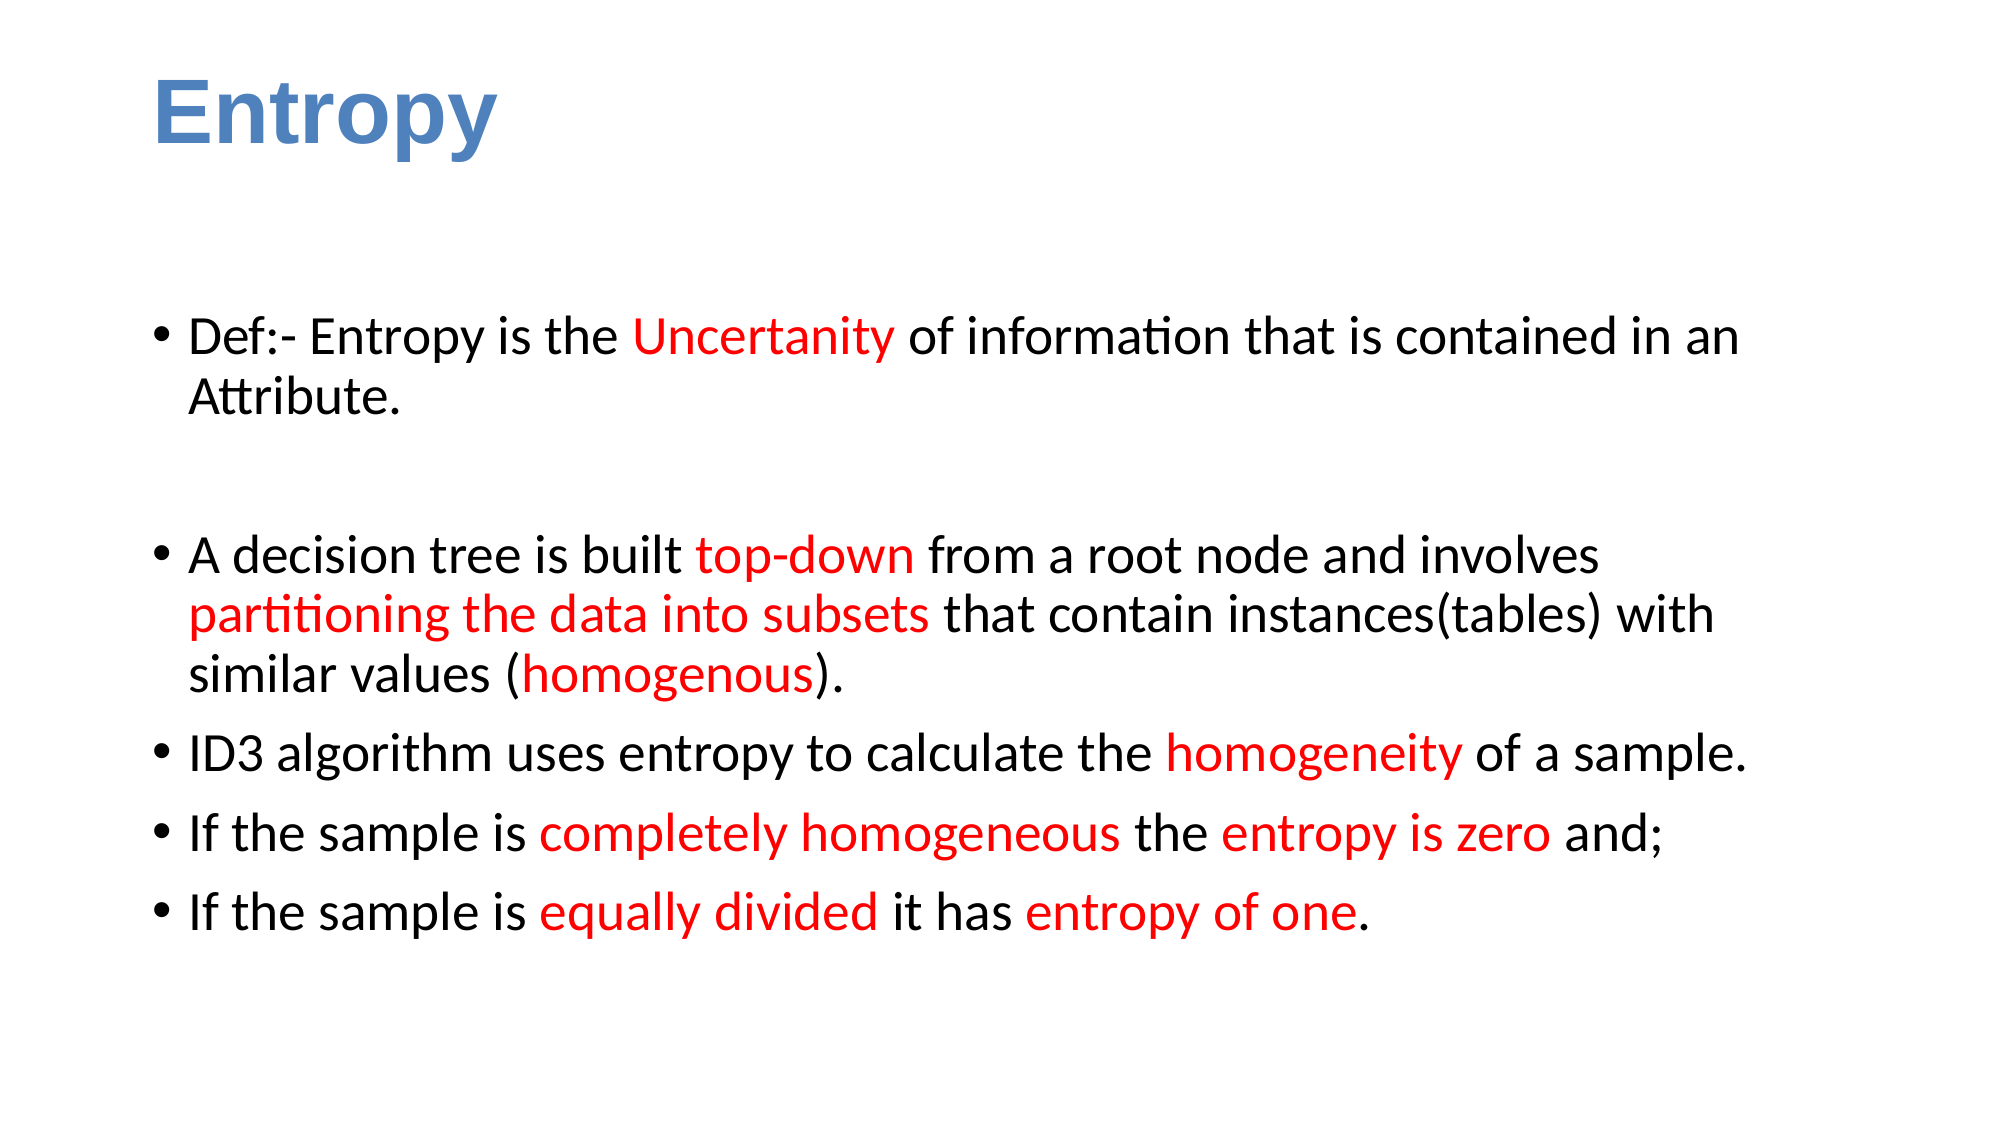

# Entropy
Def:- Entropy is the Uncertanity of information that is contained in an Attribute.

A decision tree is built top-down from a root node and involves partitioning the data into subsets that contain instances(tables) with similar values (homogenous).
ID3 algorithm uses entropy to calculate the homogeneity of a sample.
If the sample is completely homogeneous the entropy is zero and;
If the sample is equally divided it has entropy of one.